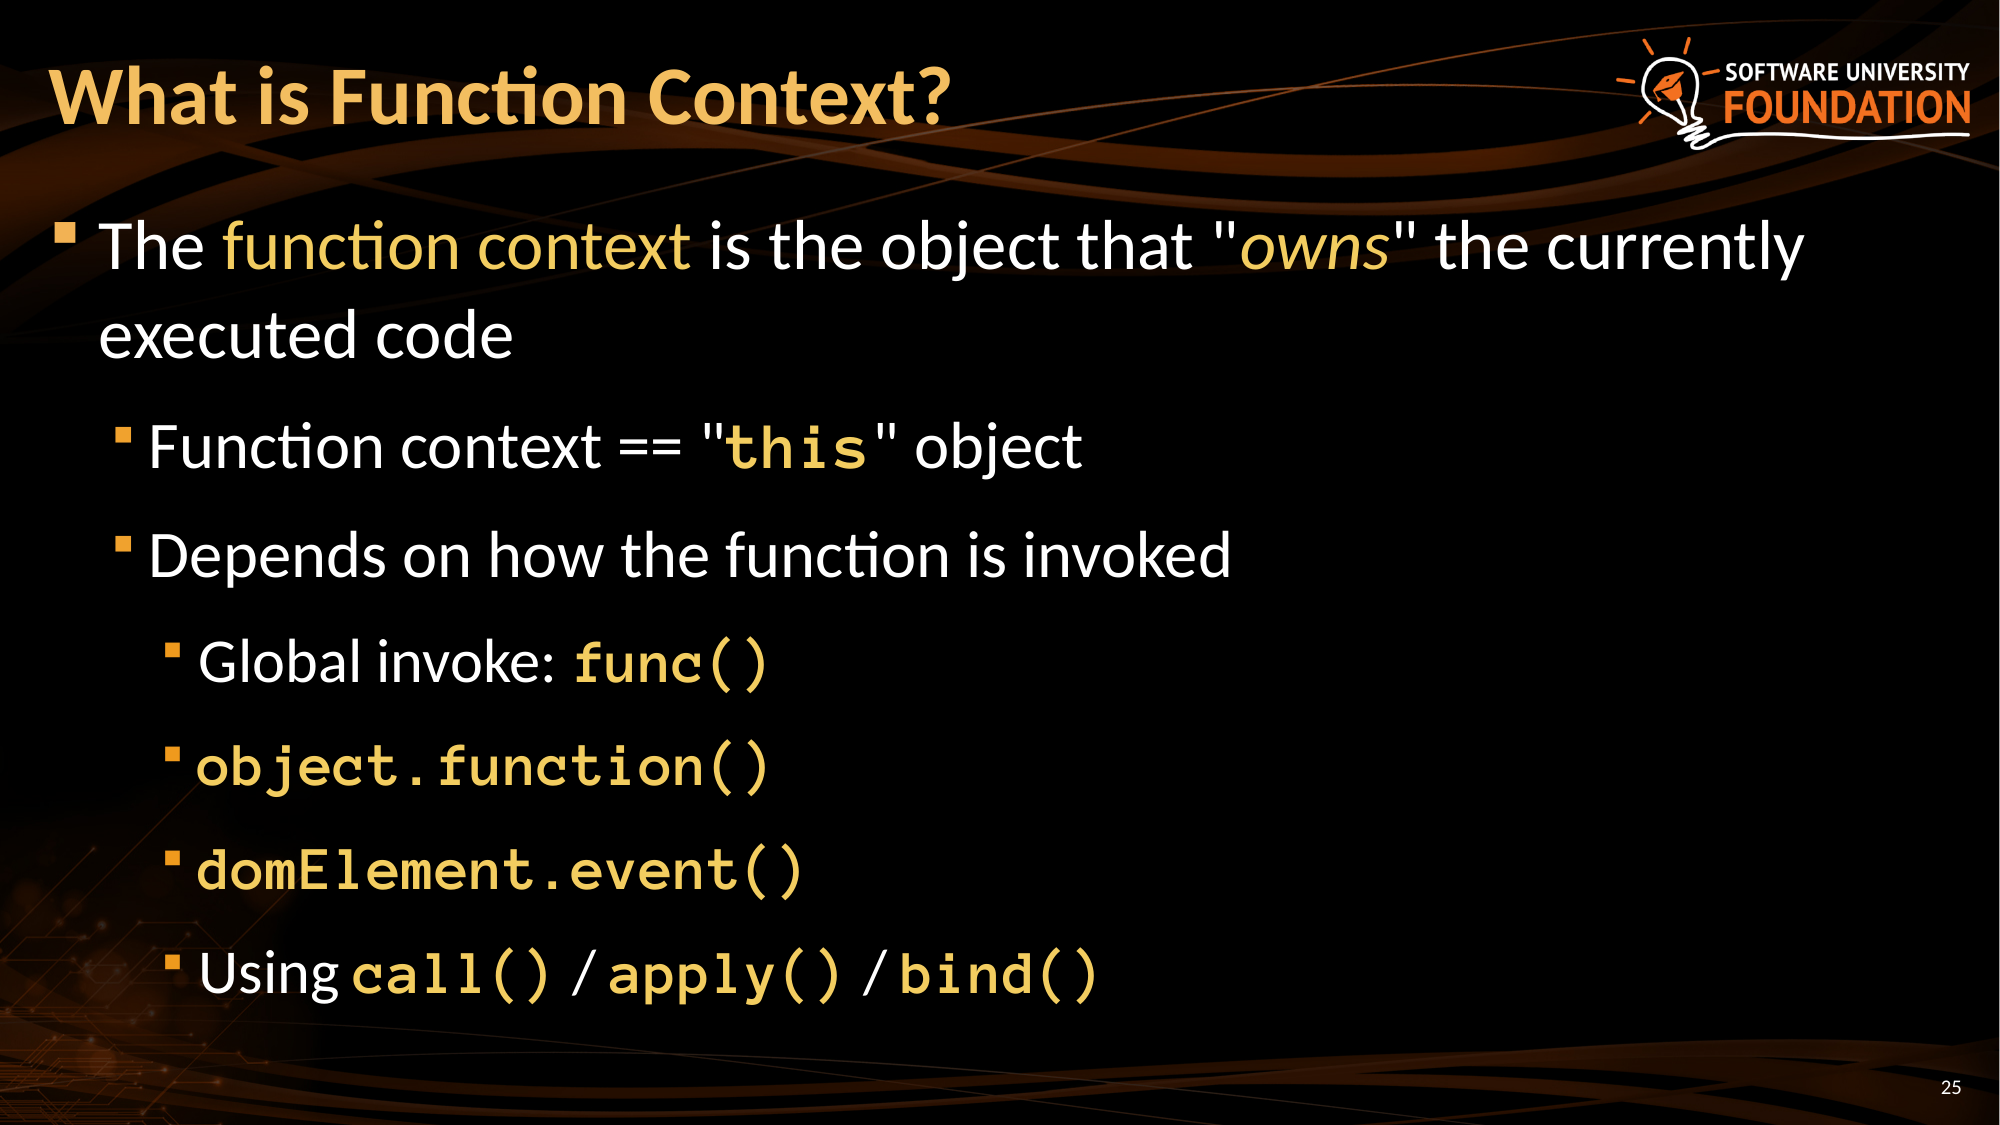

# What is Function Context?
The function context is the object that "owns" the currently executed code
Function context == "this" object
Depends on how the function is invoked
Global invoke: func()
object.function()
domElement.event()
Using call() / apply() / bind()
25